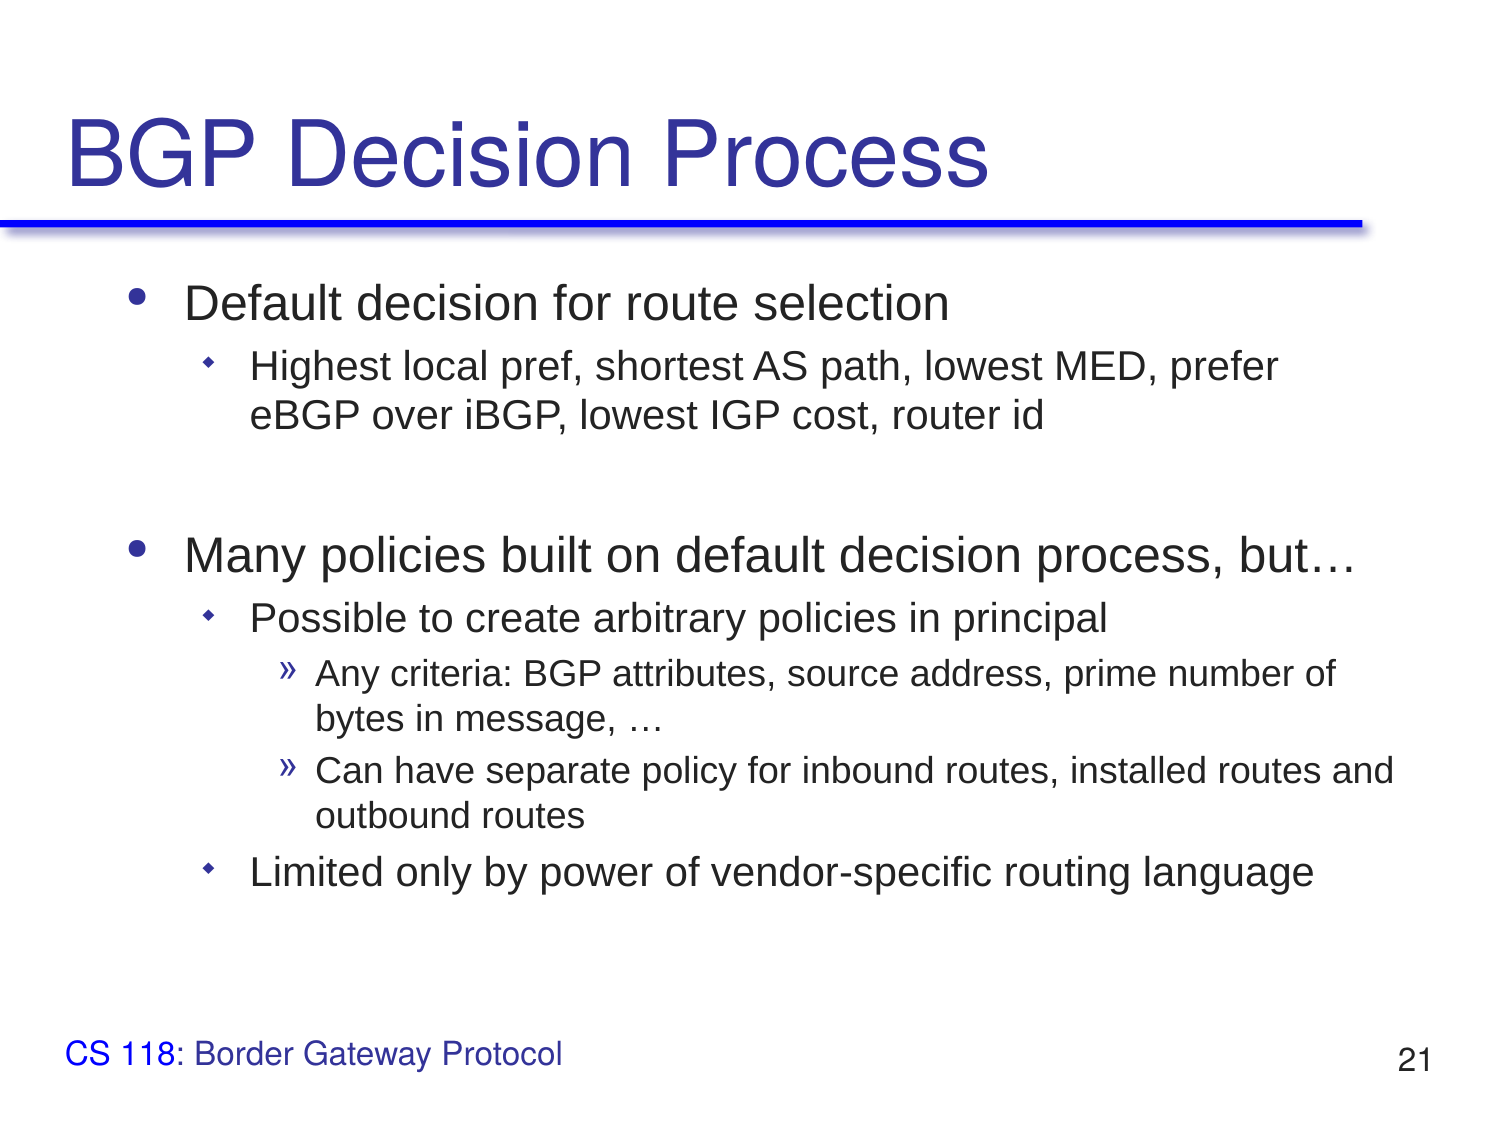

# BGP Decision Process
Default decision for route selection
Highest local pref, shortest AS path, lowest MED, prefer eBGP over iBGP, lowest IGP cost, router id

Many policies built on default decision process, but…
Possible to create arbitrary policies in principal
Any criteria: BGP attributes, source address, prime number of bytes in message, …
Can have separate policy for inbound routes, installed routes and outbound routes
Limited only by power of vendor-specific routing language
CS 118: Border Gateway Protocol
21